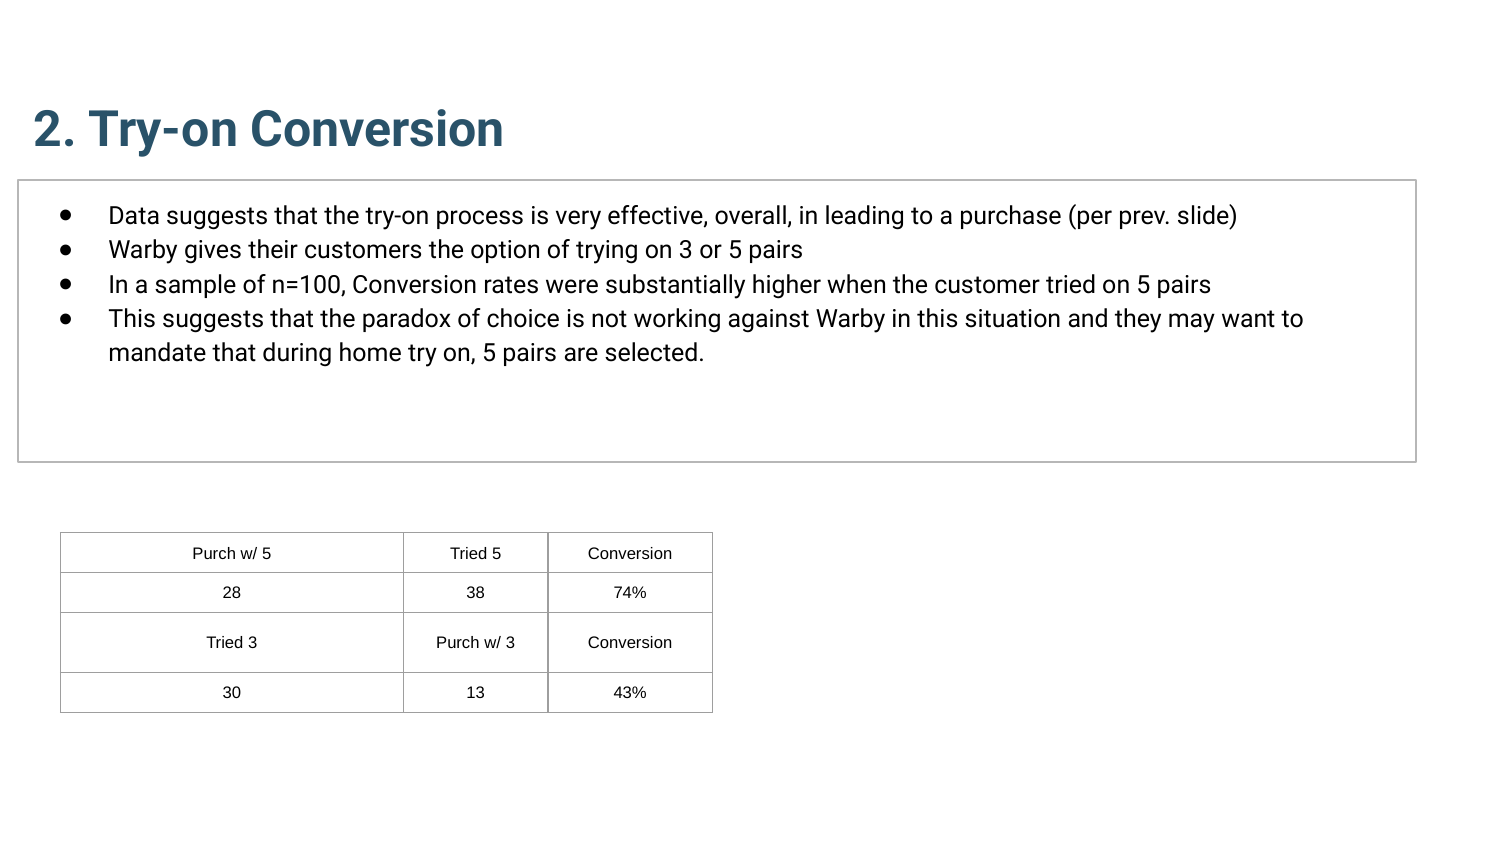

2. Try-on Conversion
Data suggests that the try-on process is very effective, overall, in leading to a purchase (per prev. slide)
Warby gives their customers the option of trying on 3 or 5 pairs
In a sample of n=100, Conversion rates were substantially higher when the customer tried on 5 pairs
This suggests that the paradox of choice is not working against Warby in this situation and they may want to mandate that during home try on, 5 pairs are selected.
| Purch w/ 5 | Tried 5 | Conversion |
| --- | --- | --- |
| 28 | 38 | 74% |
| Tried 3 | Purch w/ 3 | Conversion |
| 30 | 13 | 43% |